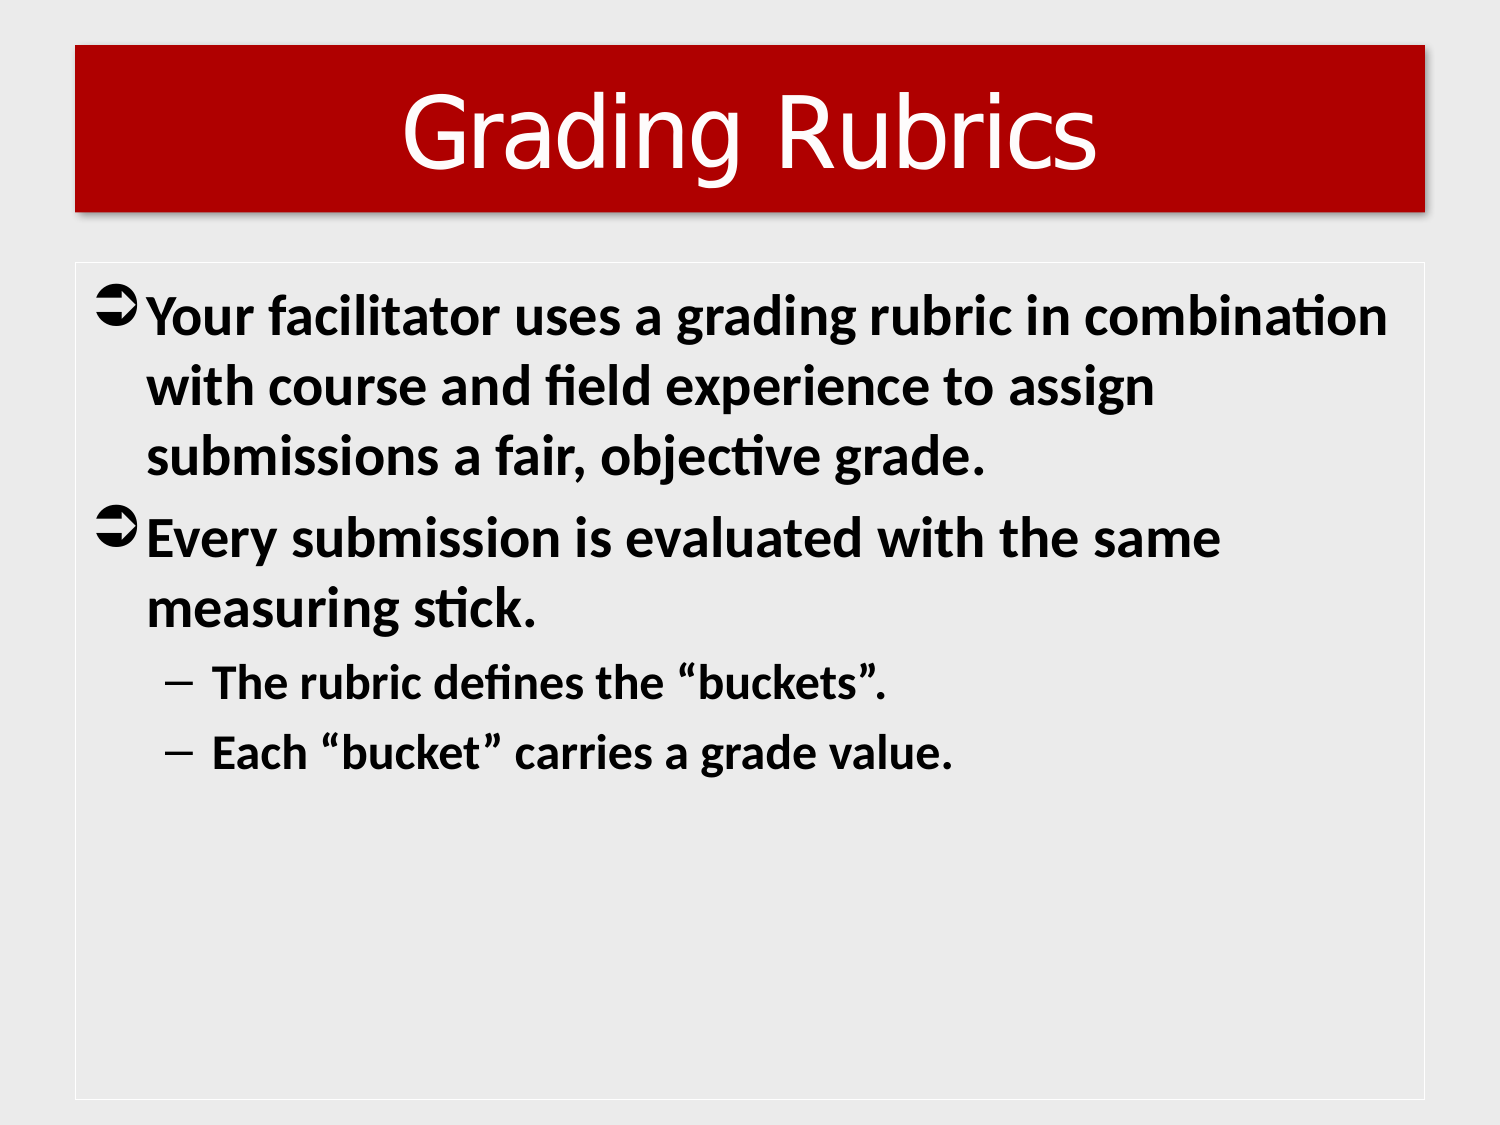

# Grading Rubrics
Your facilitator uses a grading rubric in combination with course and field experience to assign submissions a fair, objective grade.
Every submission is evaluated with the same measuring stick.
The rubric defines the “buckets”.
Each “bucket” carries a grade value.